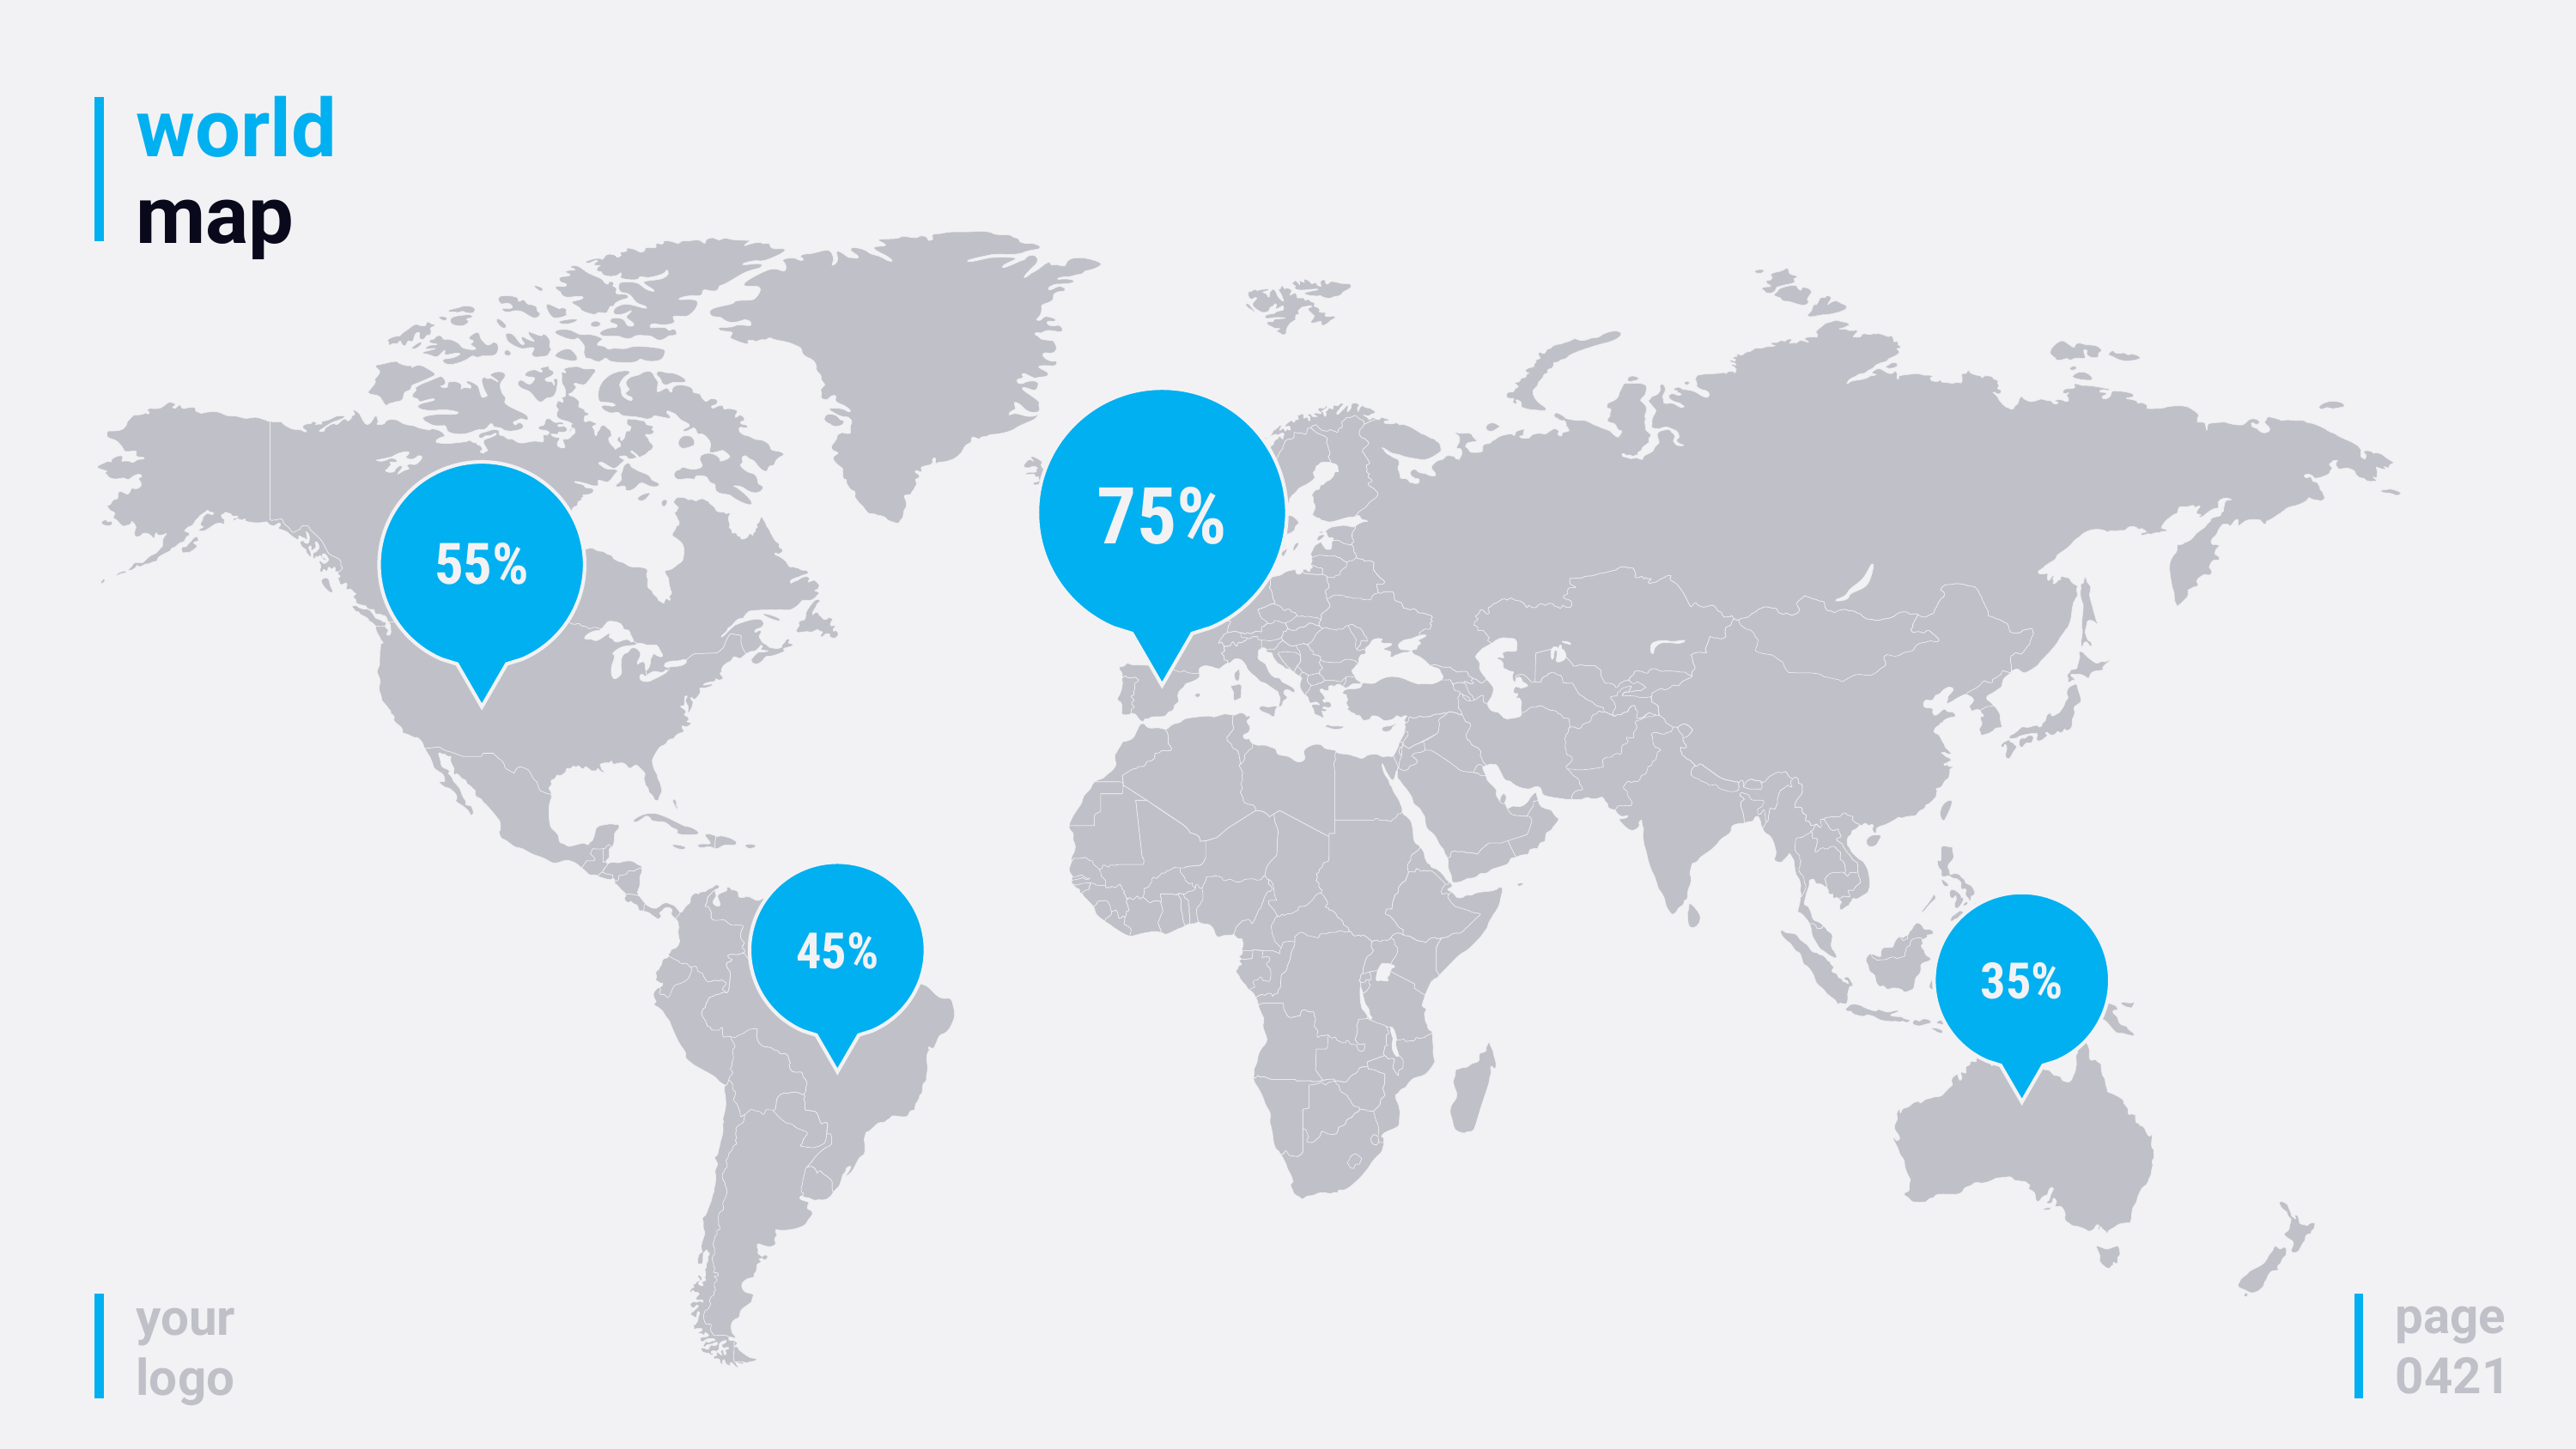

# world map

75%

55%

45%

35%
page
0421